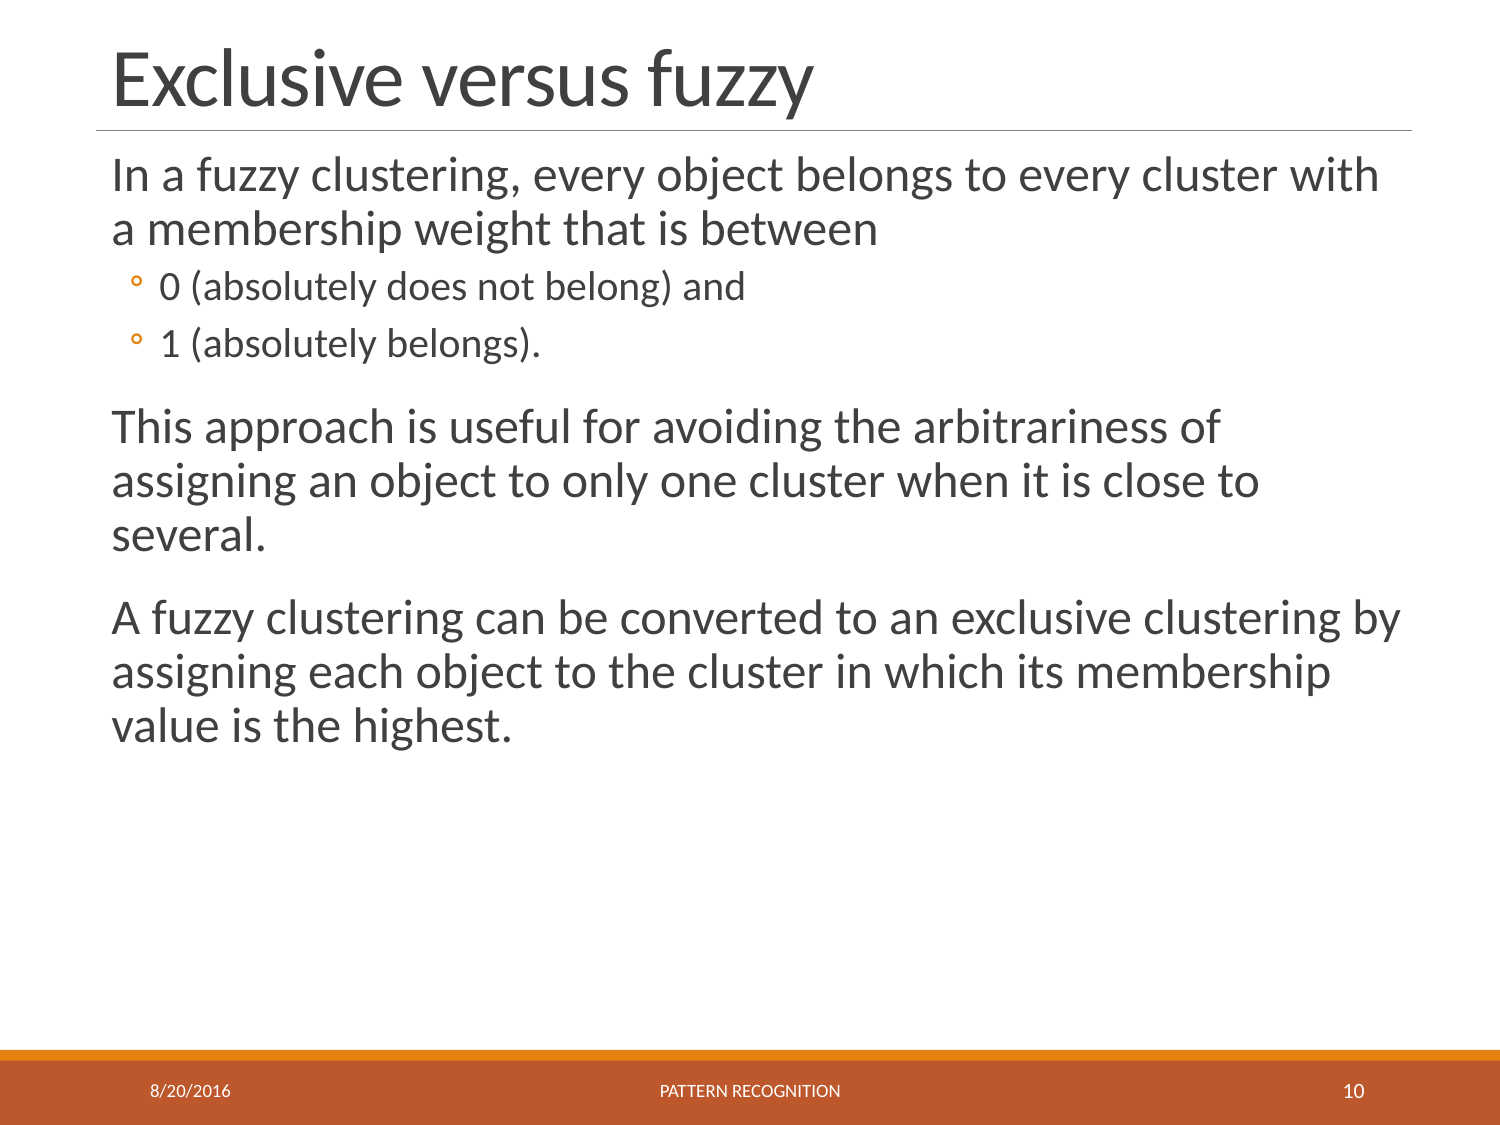

# Exclusive versus fuzzy
In a fuzzy clustering, every object belongs to every cluster with a membership weight that is between
0 (absolutely does not belong) and
1 (absolutely belongs).
This approach is useful for avoiding the arbitrariness of assigning an object to only one cluster when it is close to several.
A fuzzy clustering can be converted to an exclusive clustering by assigning each object to the cluster in which its membership value is the highest.
8/20/2016
Pattern recognition
10